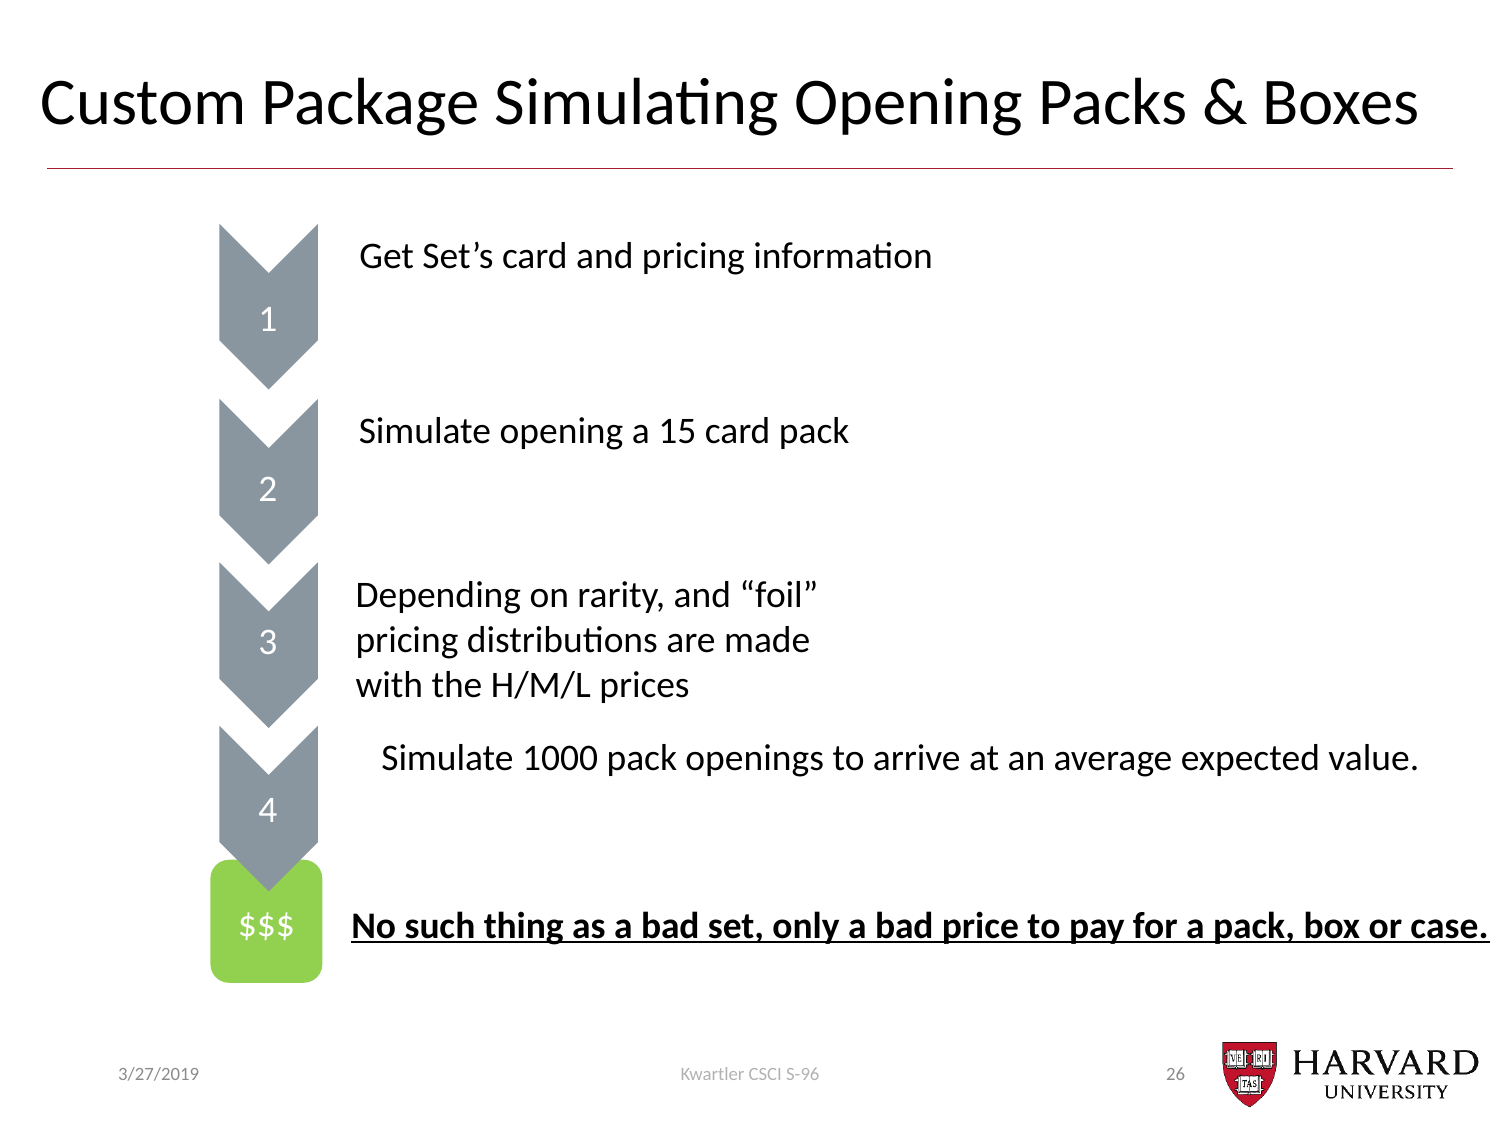

# Custom Package Simulating Opening Packs & Boxes
Get Set’s card and pricing information

1
Simulate opening a 15 card pack

2
Depending on rarity, and “foil” pricing distributions are made with the H/M/L prices

3
Simulate 1000 pack openings to arrive at an average expected value.

4
$$$
No such thing as a bad set, only a bad price to pay for a pack, box or case.
3/27/2019
Kwartler CSCI S-96
26